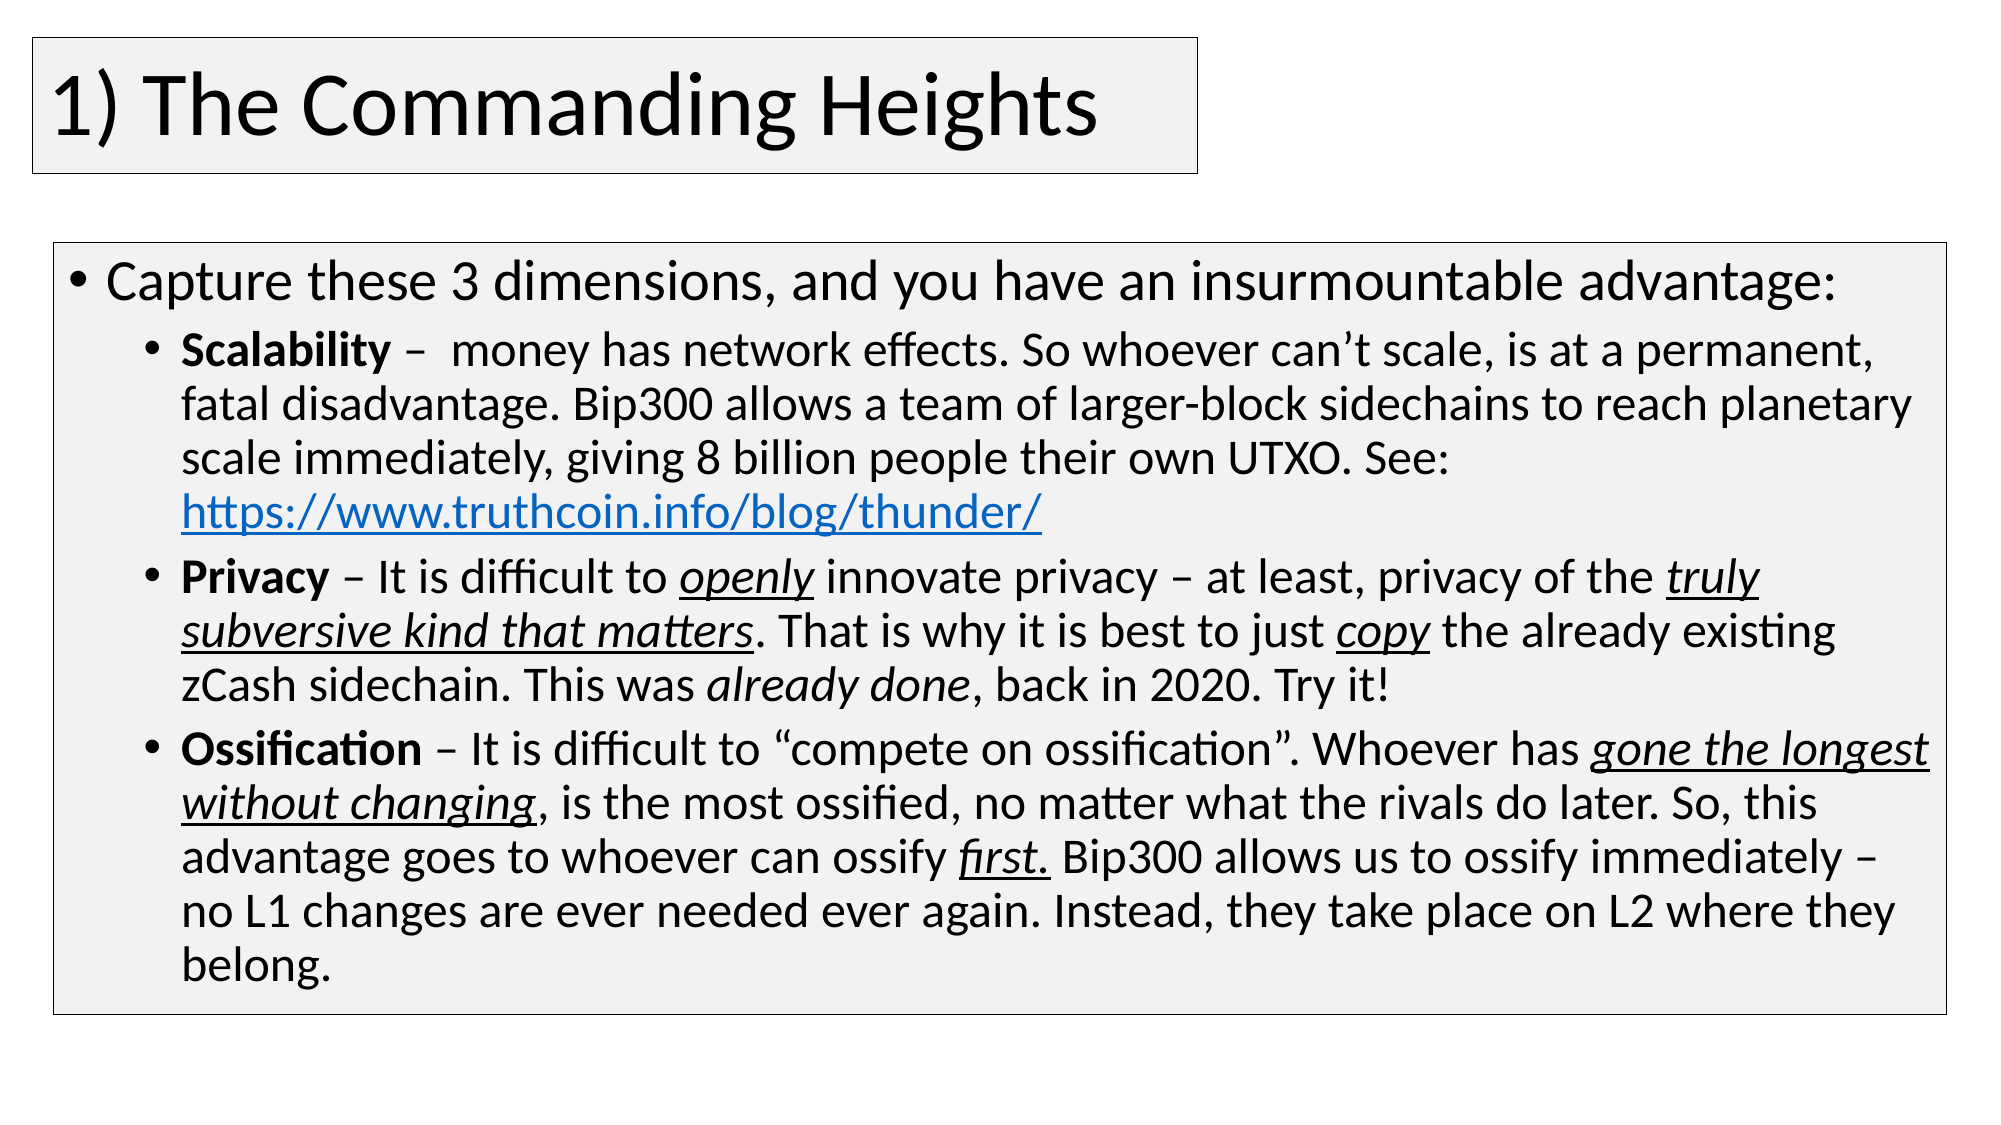

# 1) The Commanding Heights
Capture these 3 dimensions, and you have an insurmountable advantage:
Scalability –  money has network effects. So whoever can’t scale, is at a permanent, fatal disadvantage. Bip300 allows a team of larger-block sidechains to reach planetary scale immediately, giving 8 billion people their own UTXO. See: https://www.truthcoin.info/blog/thunder/
Privacy – It is difficult to openly innovate privacy – at least, privacy of the truly subversive kind that matters. That is why it is best to just copy the already existing zCash sidechain. This was already done, back in 2020. Try it!
Ossification – It is difficult to “compete on ossification”. Whoever has gone the longest without changing, is the most ossified, no matter what the rivals do later. So, this advantage goes to whoever can ossify first. Bip300 allows us to ossify immediately – no L1 changes are ever needed ever again. Instead, they take place on L2 where they belong.